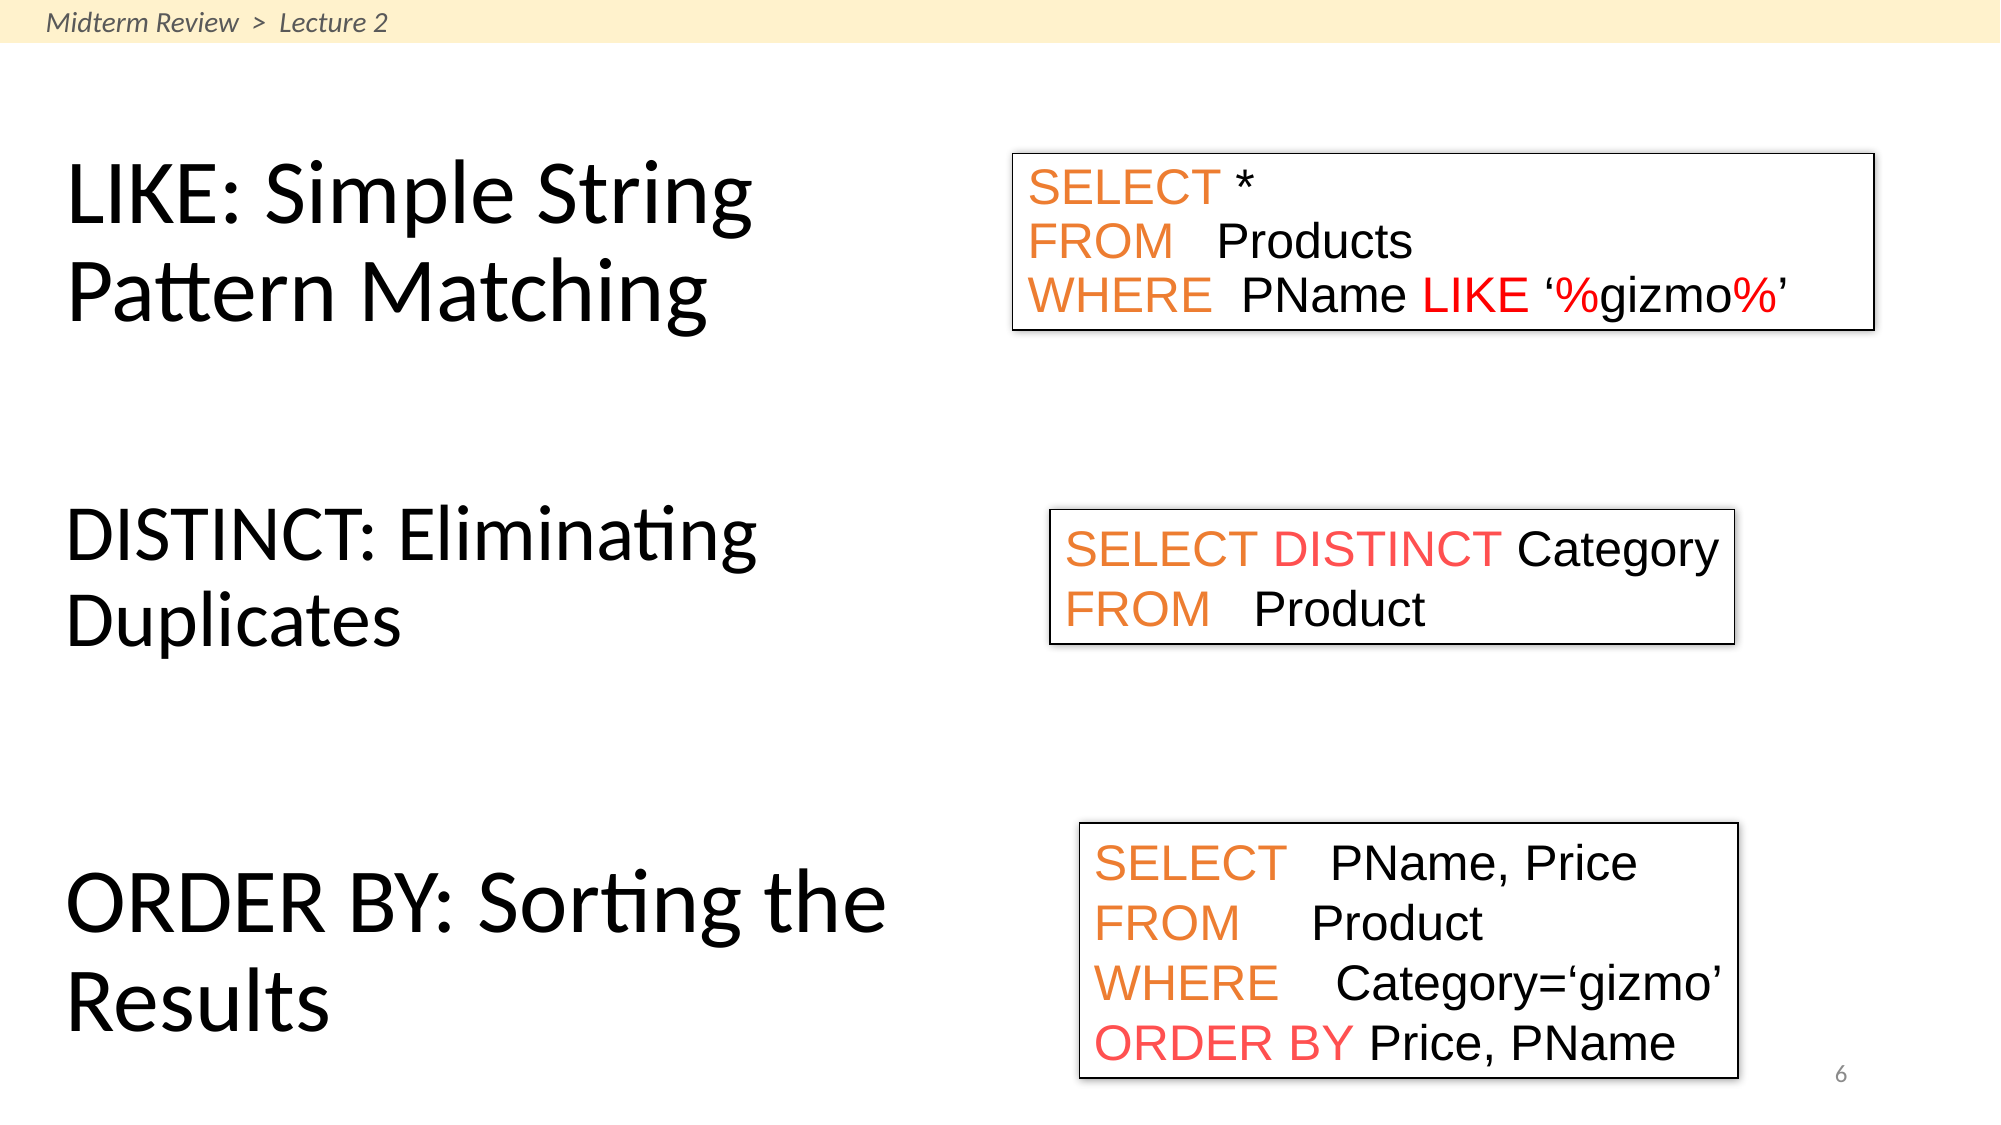

Midterm Review  >  Lecture 2
# LIKE: Simple String Pattern Matching
SELECT *
FROM   Products
WHERE  PName LIKE ‘%gizmo%’
DISTINCT: Eliminating Duplicates
SELECT DISTINCT Category
FROM   Product
ORDER BY: Sorting the Results
SELECT   PName, Price
FROM     Product
WHERE    Category=‘gizmo’
ORDER BY Price, PName
6